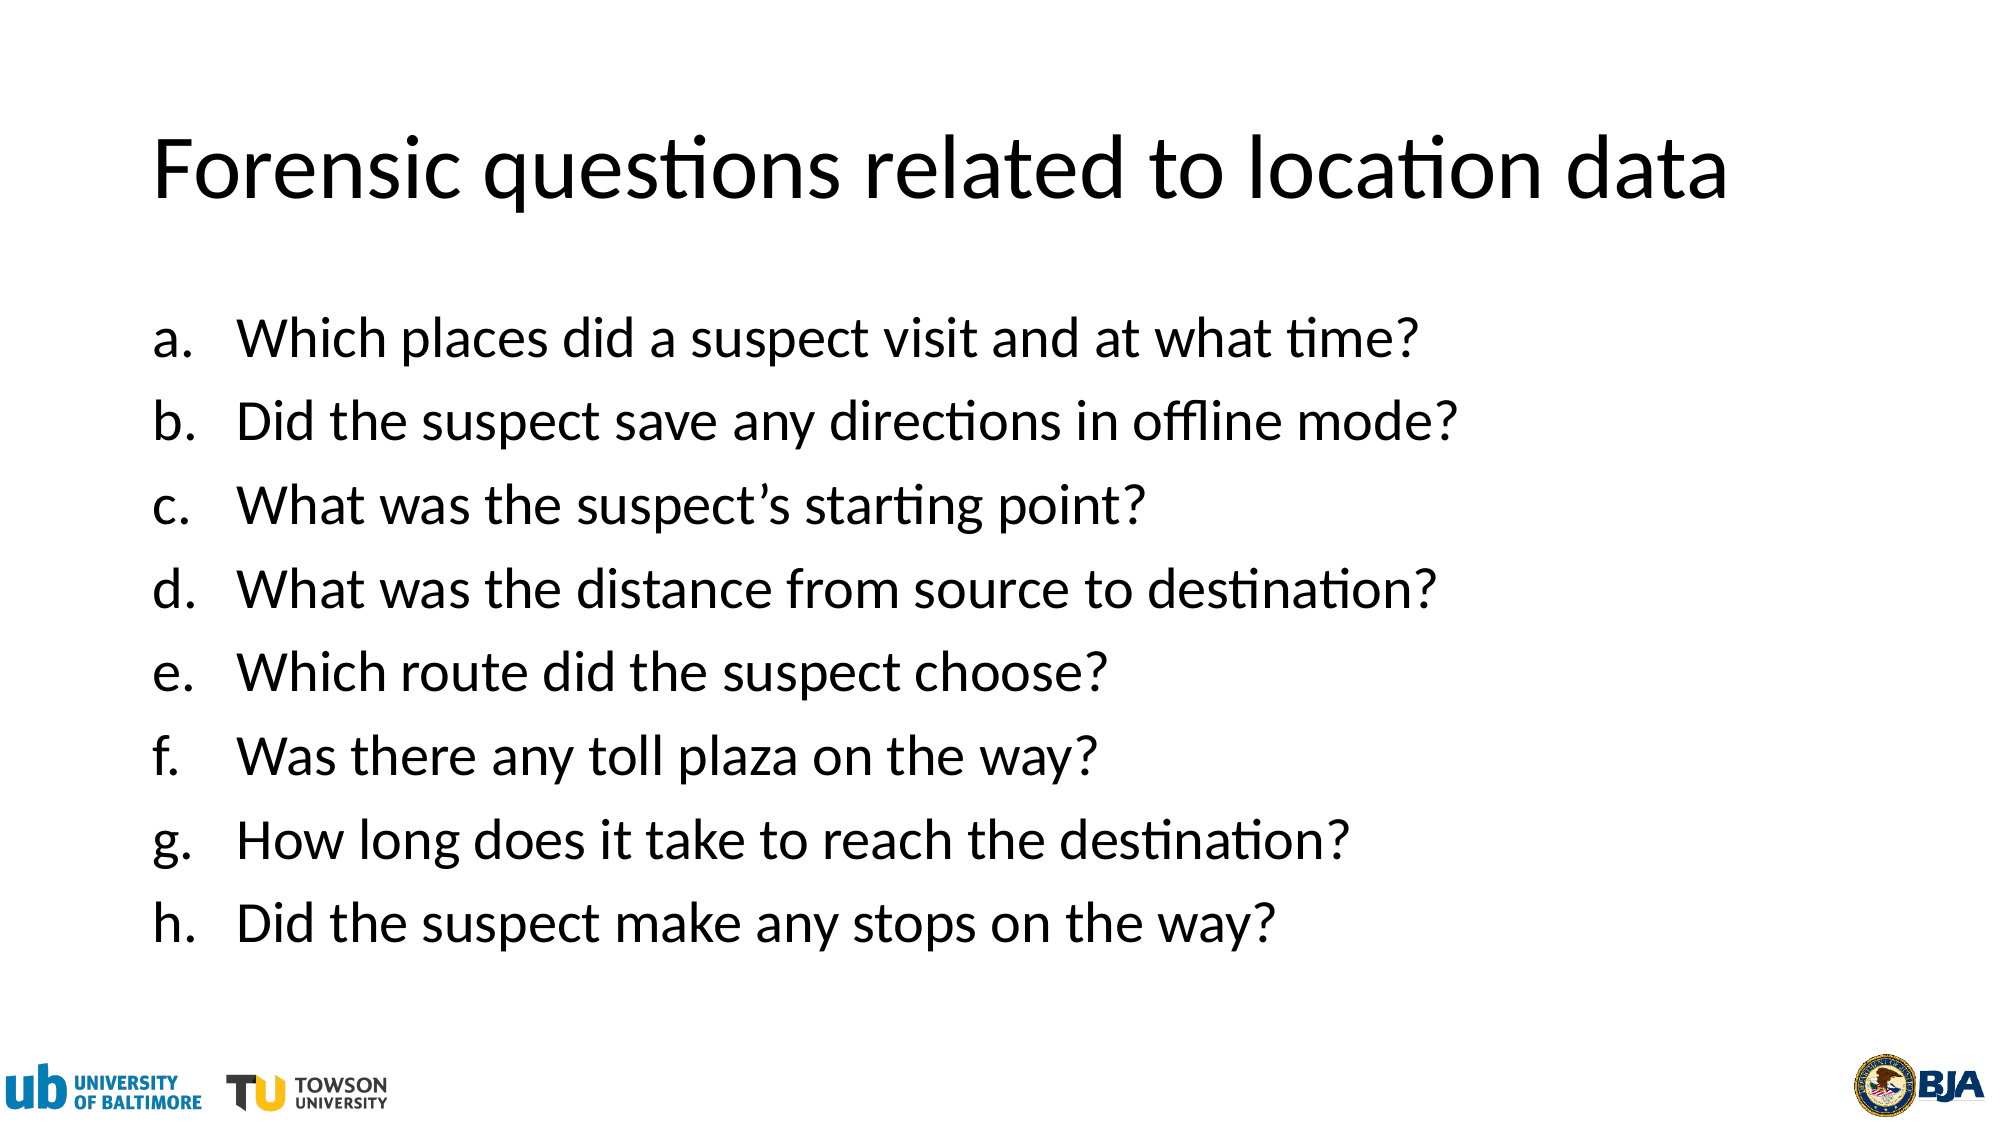

# Forensic questions related to location data
Which places did a suspect visit and at what time?
Did the suspect save any directions in offline mode?
What was the suspect’s starting point?
What was the distance from source to destination?
Which route did the suspect choose?
Was there any toll plaza on the way?
How long does it take to reach the destination?
Did the suspect make any stops on the way?